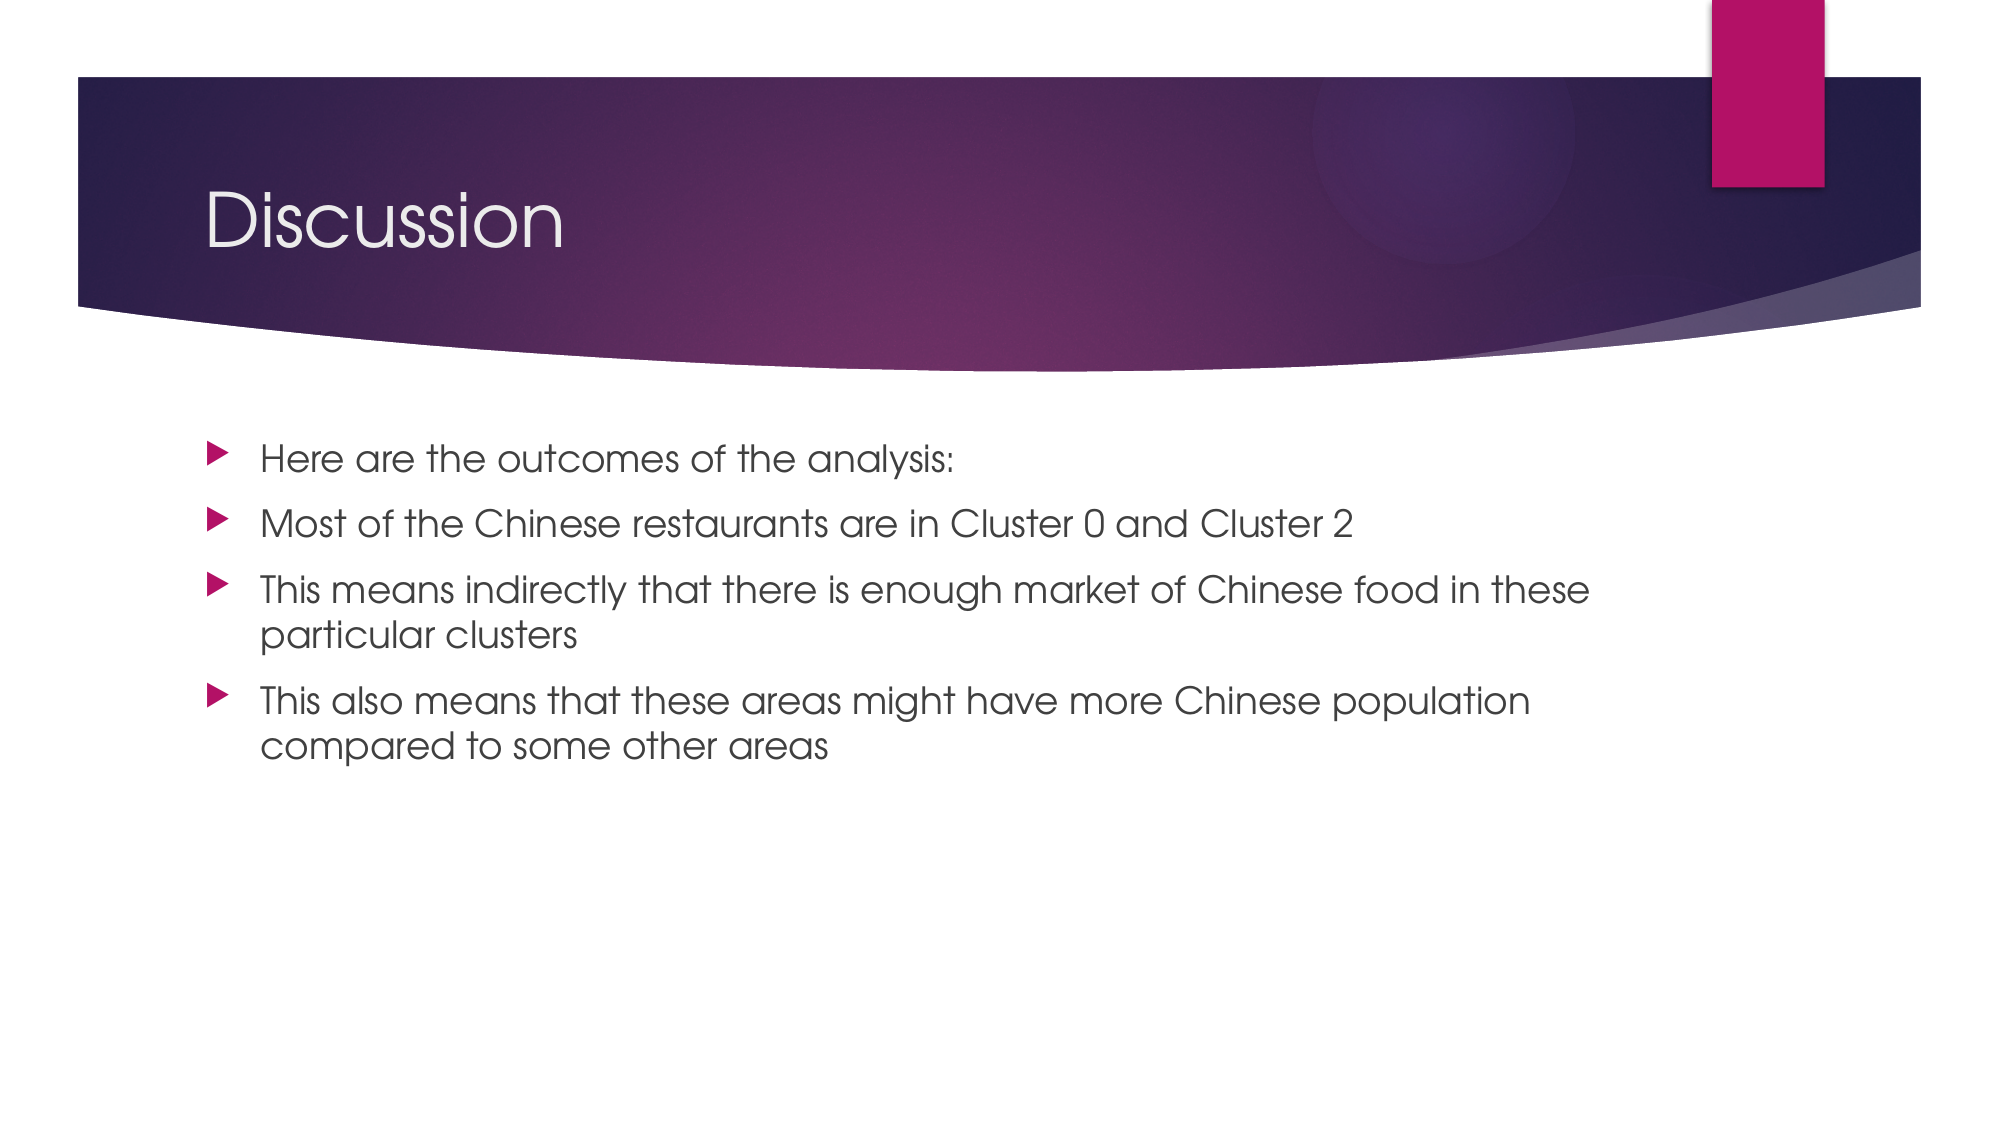

# Discussion
Here are the outcomes of the analysis:
Most of the Chinese restaurants are in Cluster 0 and Cluster 2
This means indirectly that there is enough market of Chinese food in these particular clusters
This also means that these areas might have more Chinese population compared to some other areas